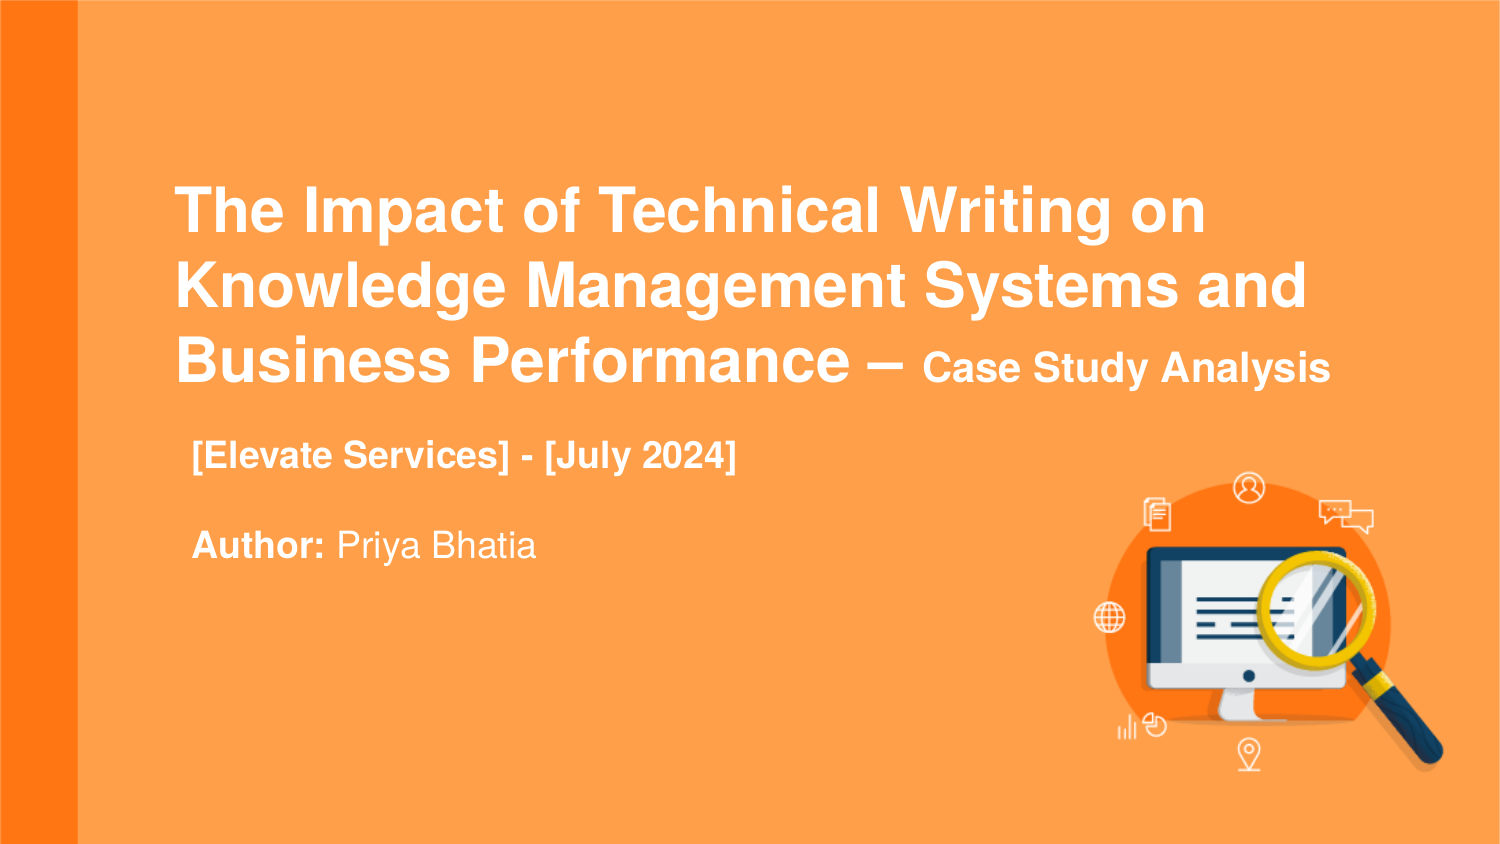

# The Impact of Technical Writing on Knowledge Management Systems and Business Performance – Case Study Analysis
[Elevate Services] - [July 2024]

Author: Priya Bhatia